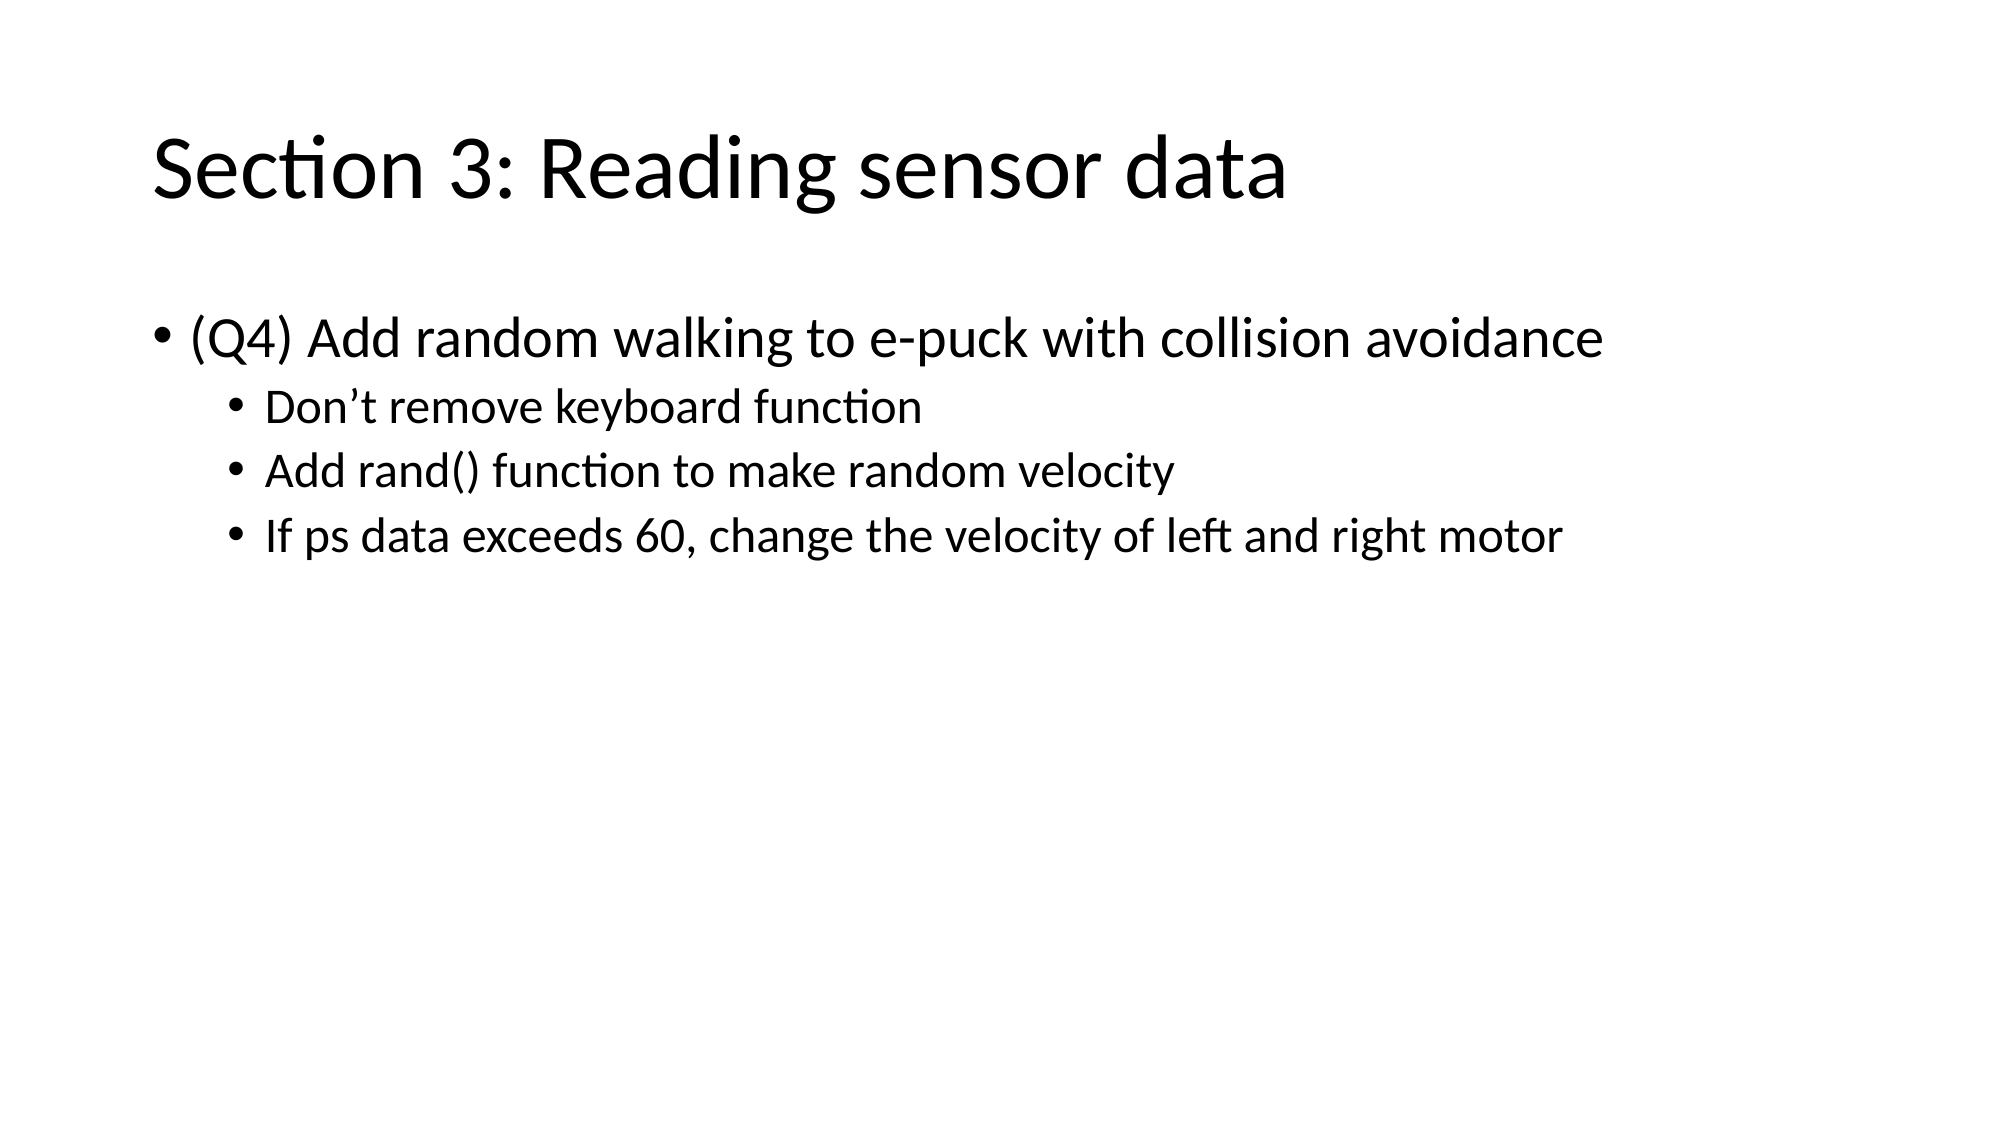

# Section 3: Reading sensor data
(Q4) Add random walking to e-puck with collision avoidance
Don’t remove keyboard function
Add rand() function to make random velocity
If ps data exceeds 60, change the velocity of left and right motor